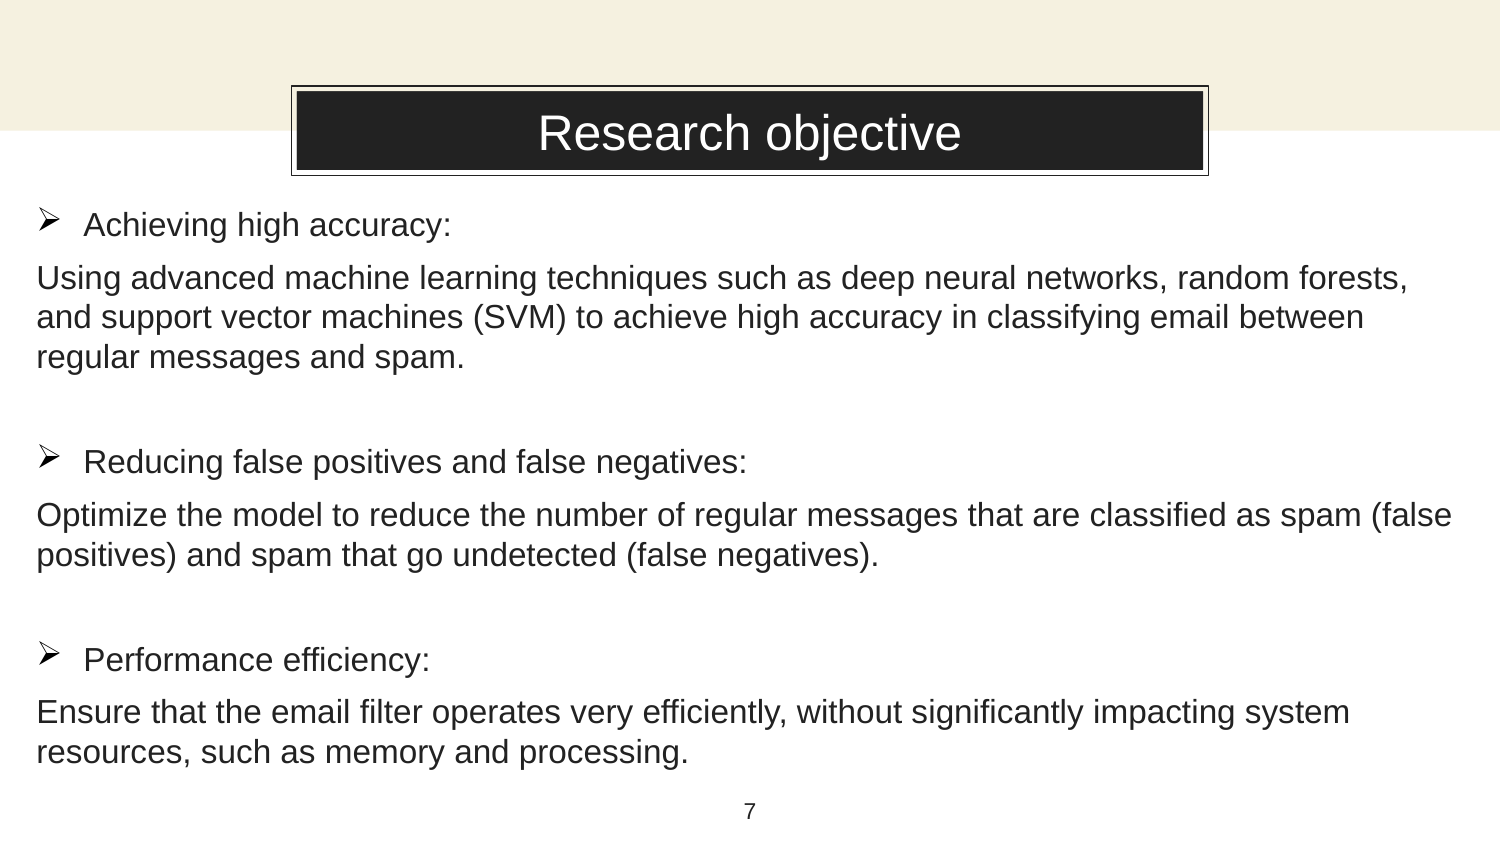

About this template
# Research objective
Achieving high accuracy:
Using advanced machine learning techniques such as deep neural networks, random forests, and support vector machines (SVM) to achieve high accuracy in classifying email between regular messages and spam.

Reducing false positives and false negatives:
Optimize the model to reduce the number of regular messages that are classified as spam (false positives) and spam that go undetected (false negatives).

Performance efficiency:
Ensure that the email filter operates very efficiently, without significantly impacting system resources, such as memory and processing.
7